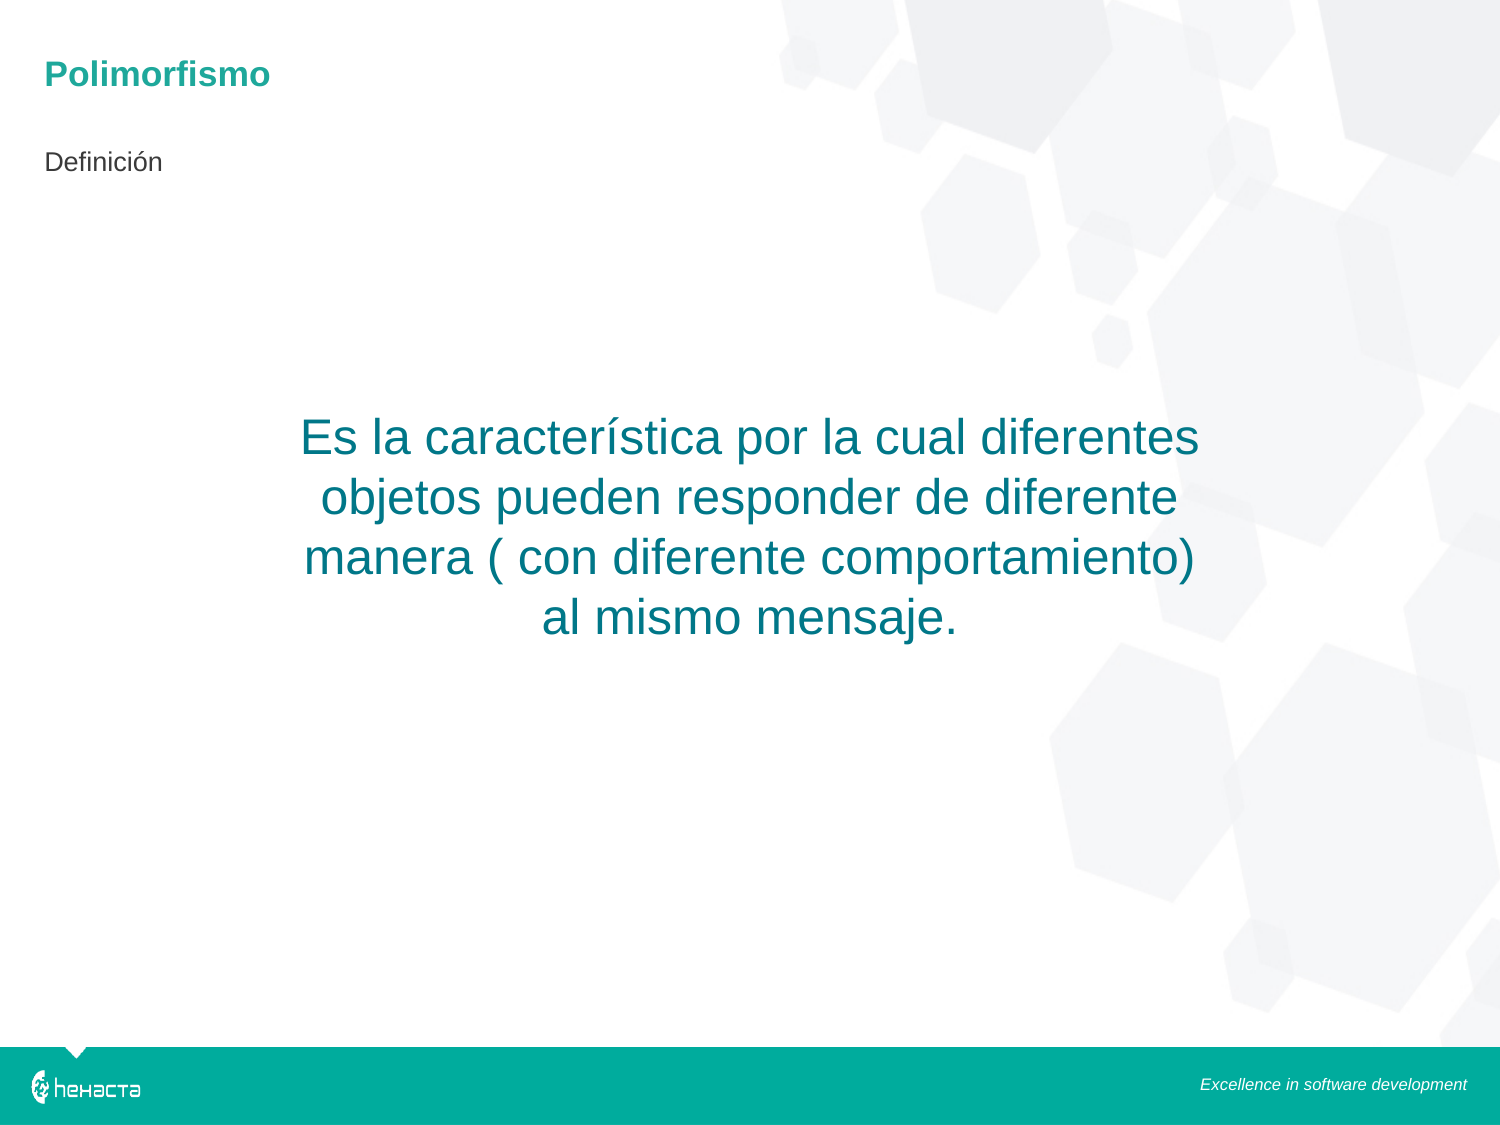

Polimorfismo
Definición
Es la característica por la cual diferentes objetos pueden responder de diferente manera ( con diferente comportamiento) al mismo mensaje.